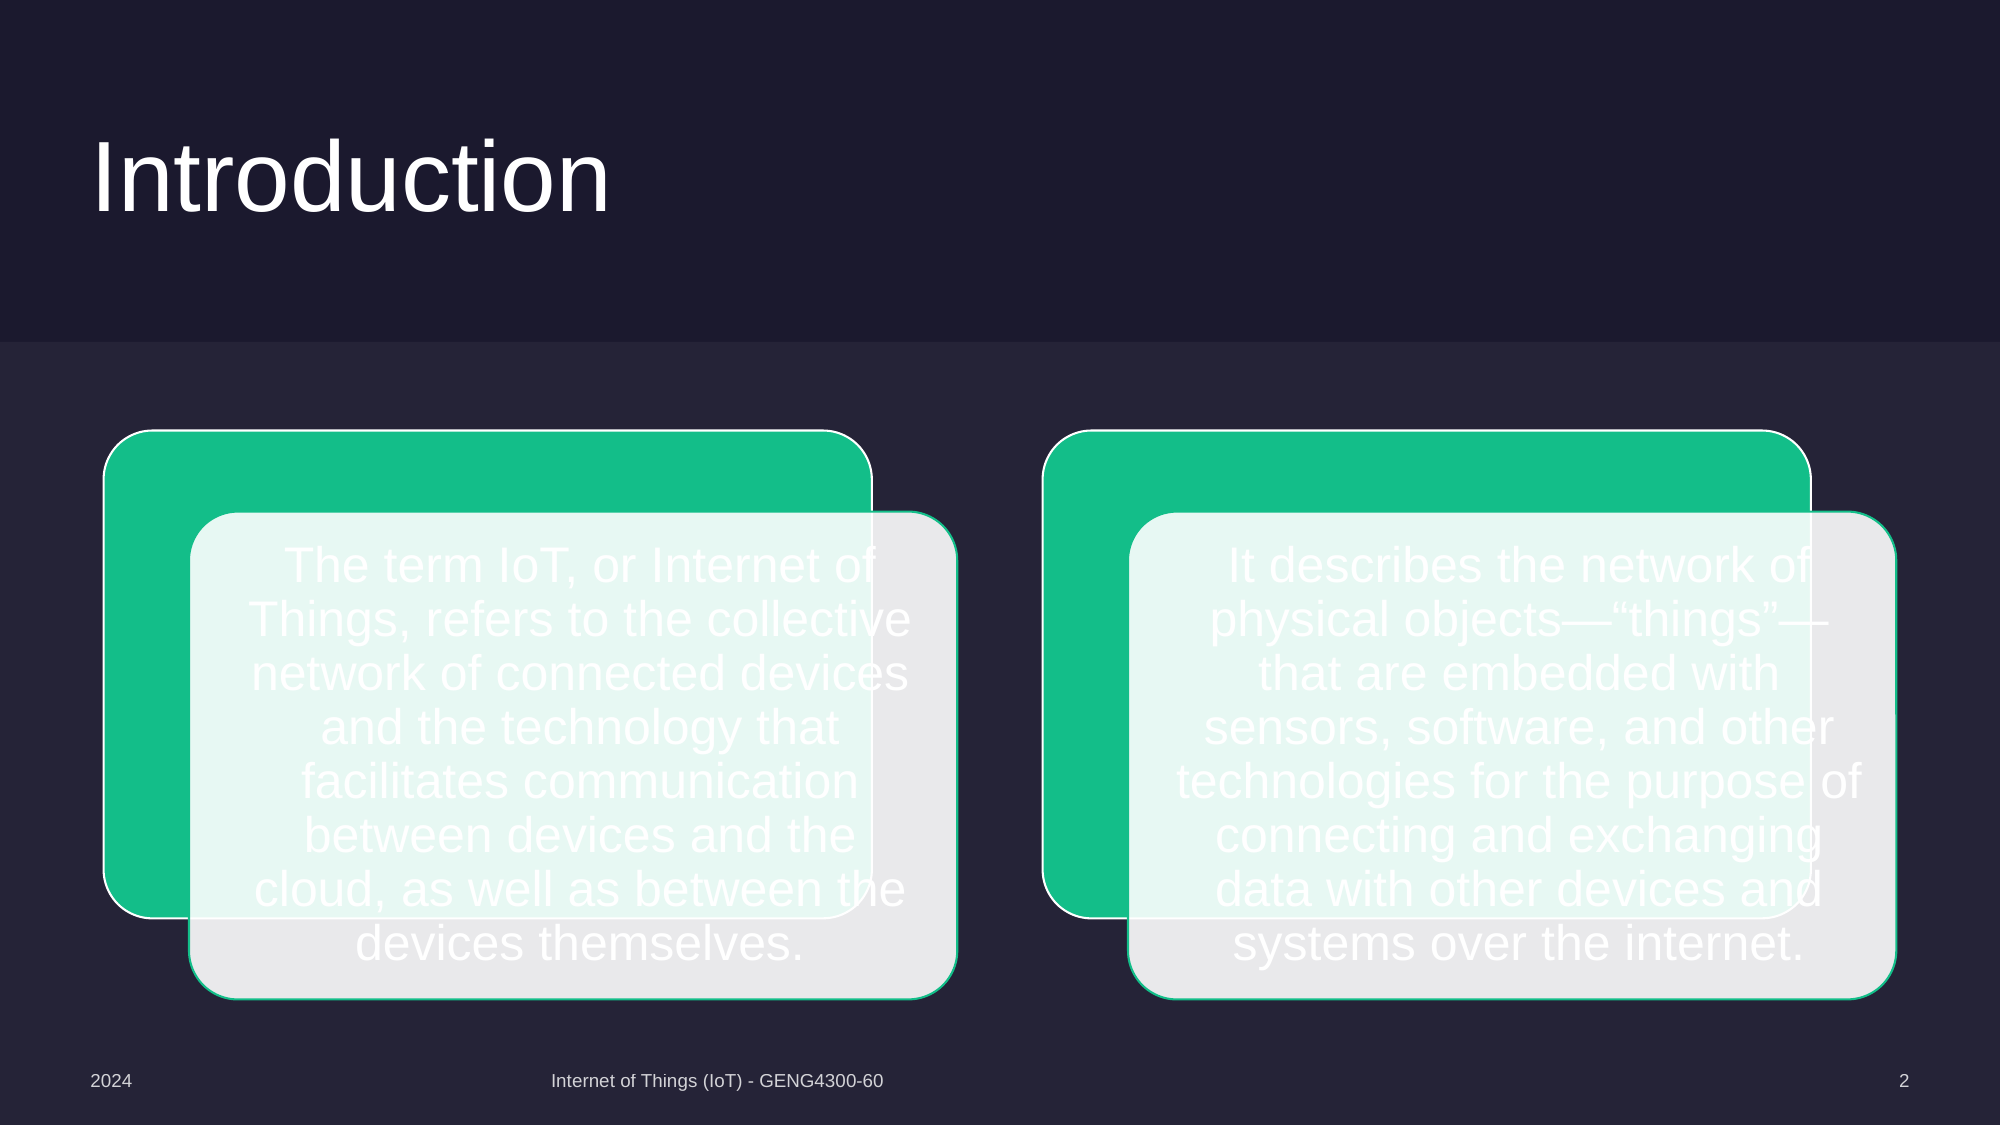

# Introduction

The term IoT, or Internet of Things, refers to the collective network of connected devices and the technology that facilitates communication between devices and the cloud, as well as between the devices themselves.
It describes the network of physical objects—“things”—that are embedded with sensors, software, and other technologies for the purpose of connecting and exchanging data with other devices and systems over the internet.
2024
Internet of Things (IoT) - GENG4300-60
2